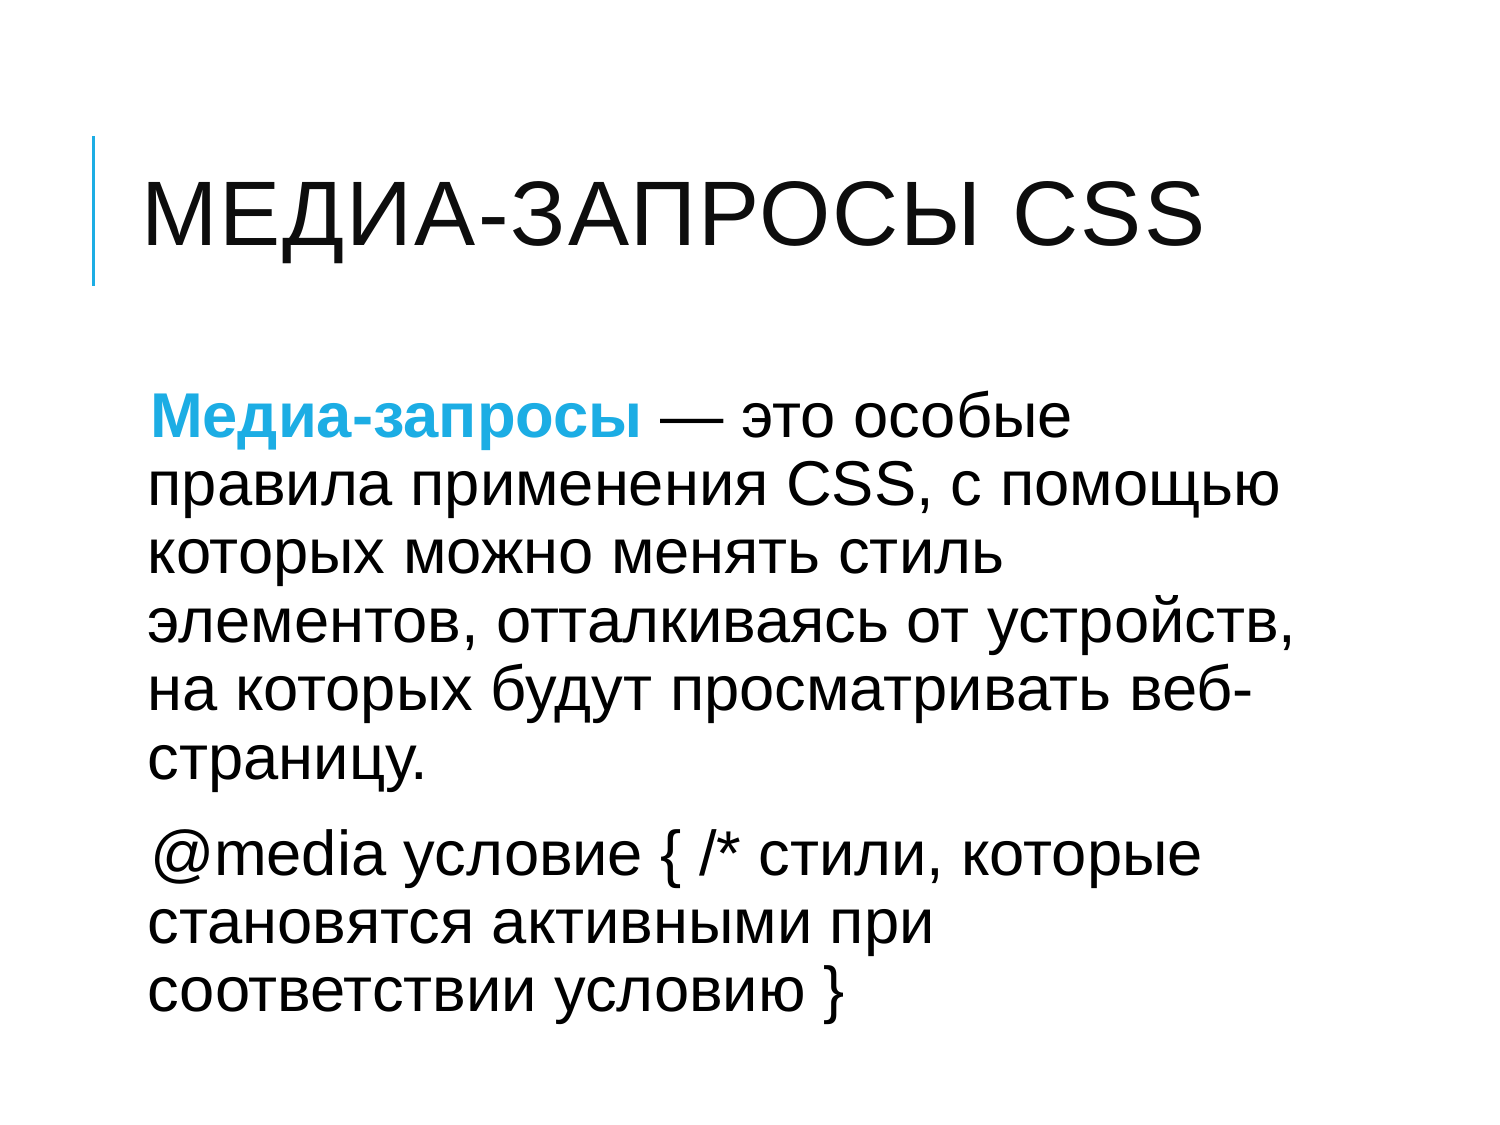

# Медиа-запросы css
Медиа-запросы — это особые правила применения CSS, с помощью которых можно менять стиль элементов, отталкиваясь от устройств, на которых будут просматривать веб-страницу.
@media условие { /* стили, которые становятся активными при соответствии условию }